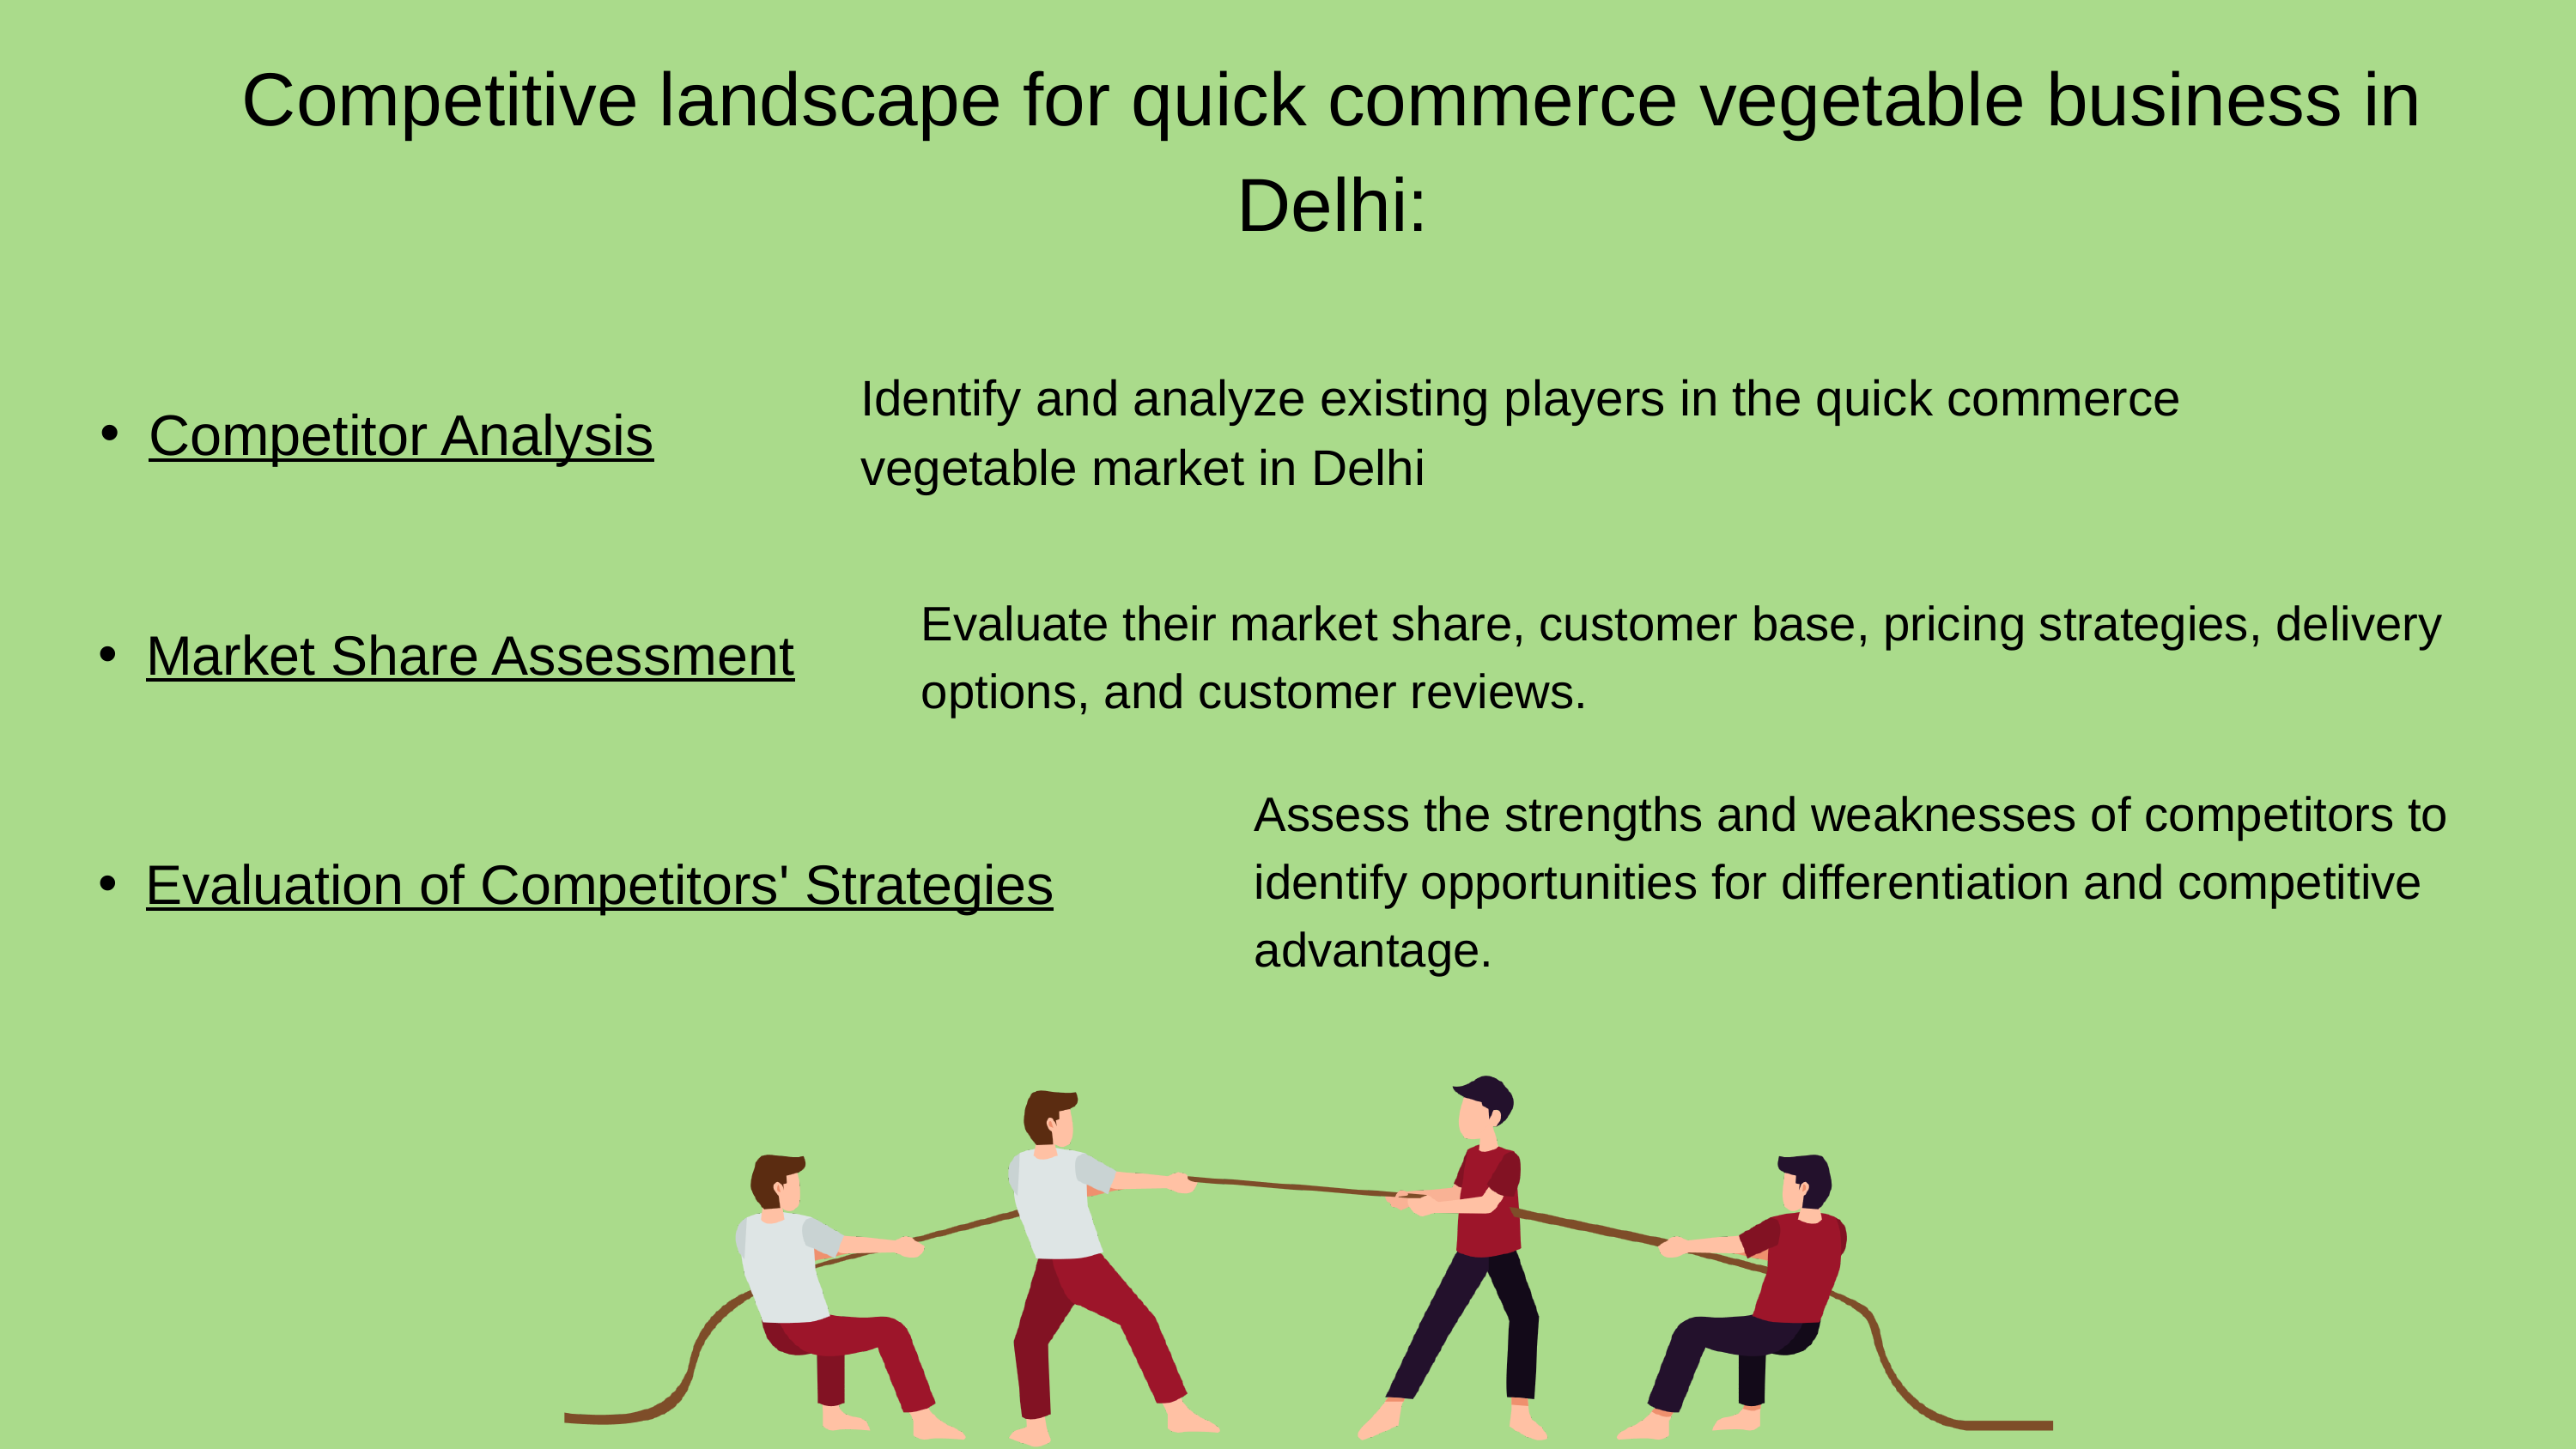

Competitive landscape for quick commerce vegetable business in Delhi:
Identify and analyze existing players in the quick commerce vegetable market in Delhi
Competitor Analysis
Evaluate their market share, customer base, pricing strategies, delivery options, and customer reviews.
Market Share Assessment

Assess the strengths and weaknesses of competitors to identify opportunities for differentiation and competitive advantage.
Evaluation of Competitors' Strategies